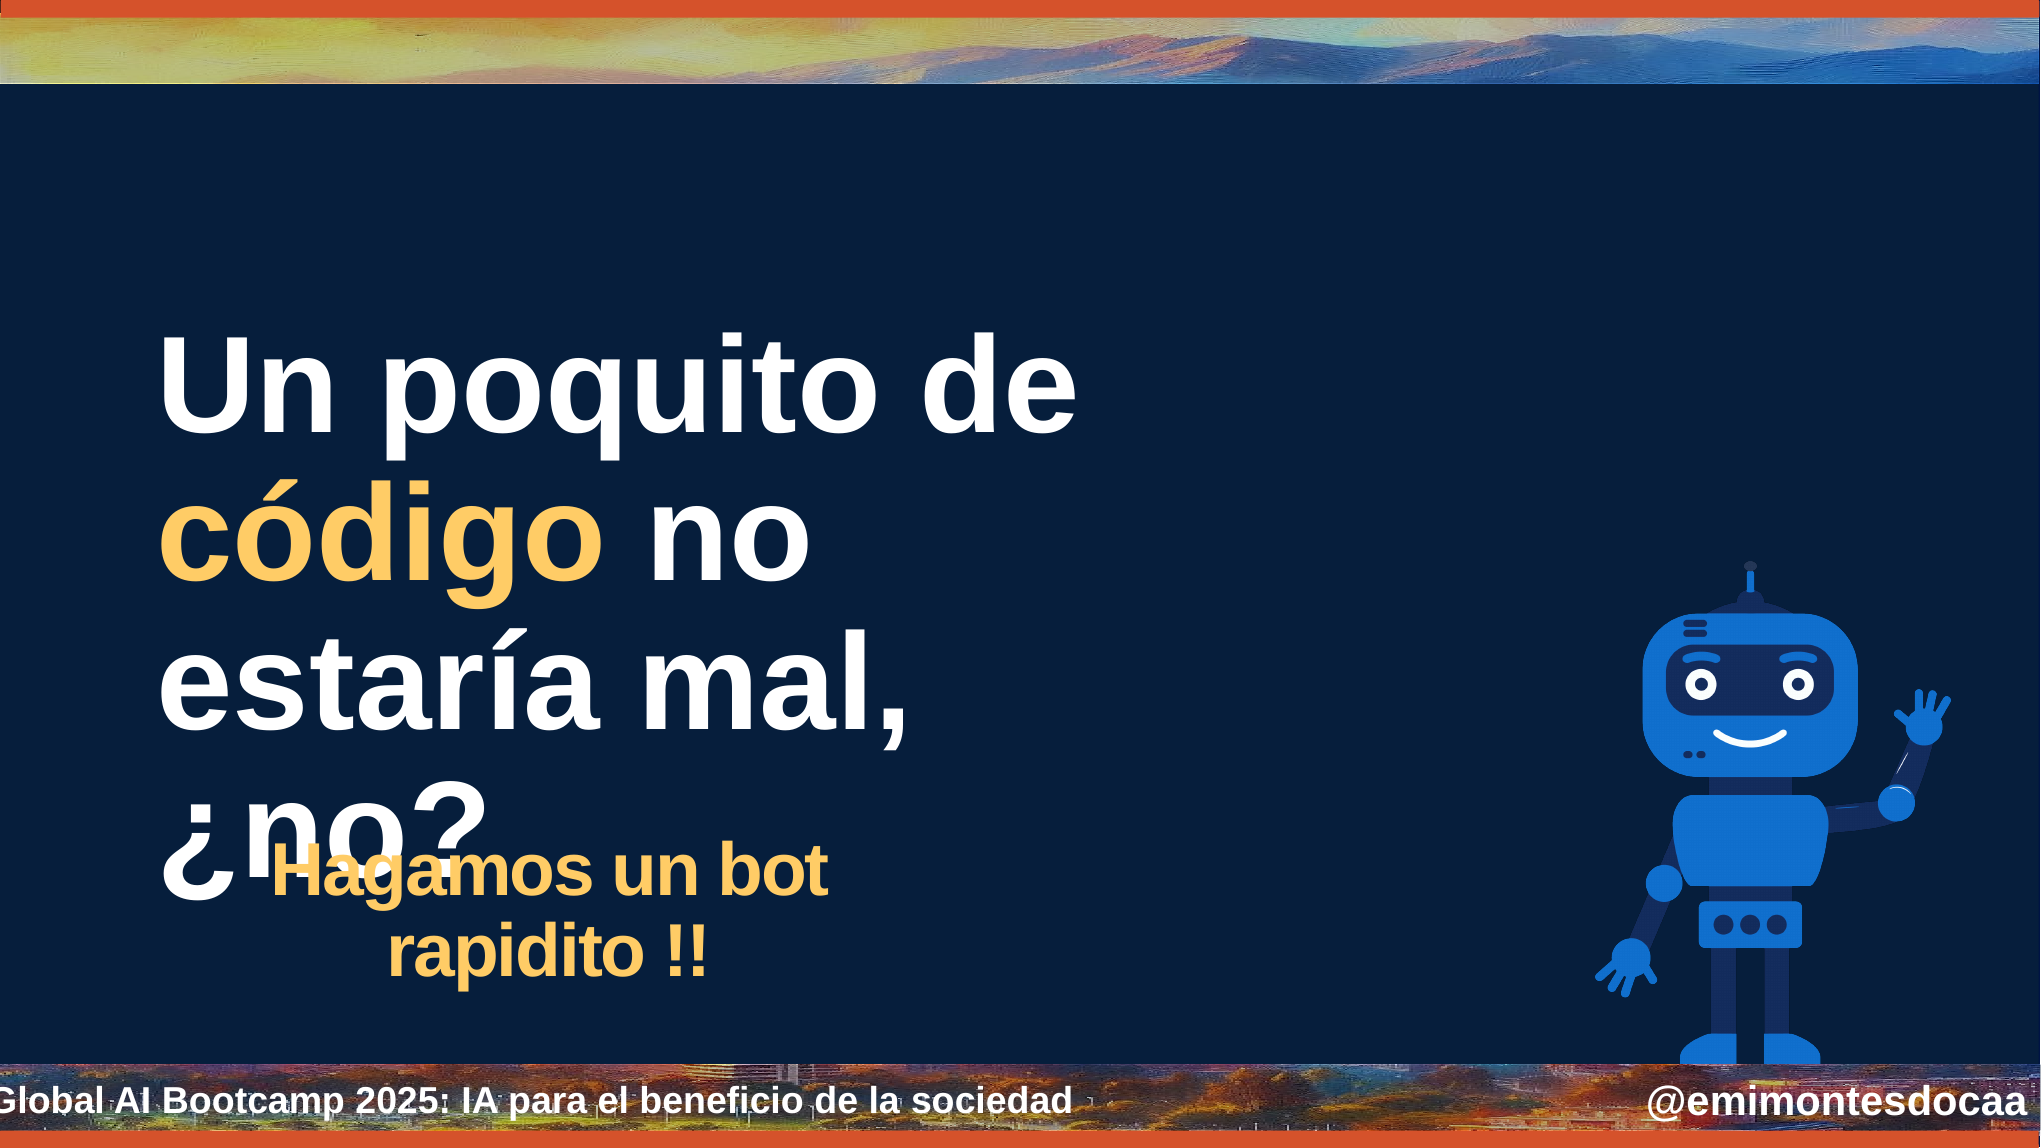

Un poquito de código no estaría mal, ¿no?
Hagamos un bot rapidito !!
@emimontesdocaa
Global AI Bootcamp 2025: IA para el beneficio de la sociedad